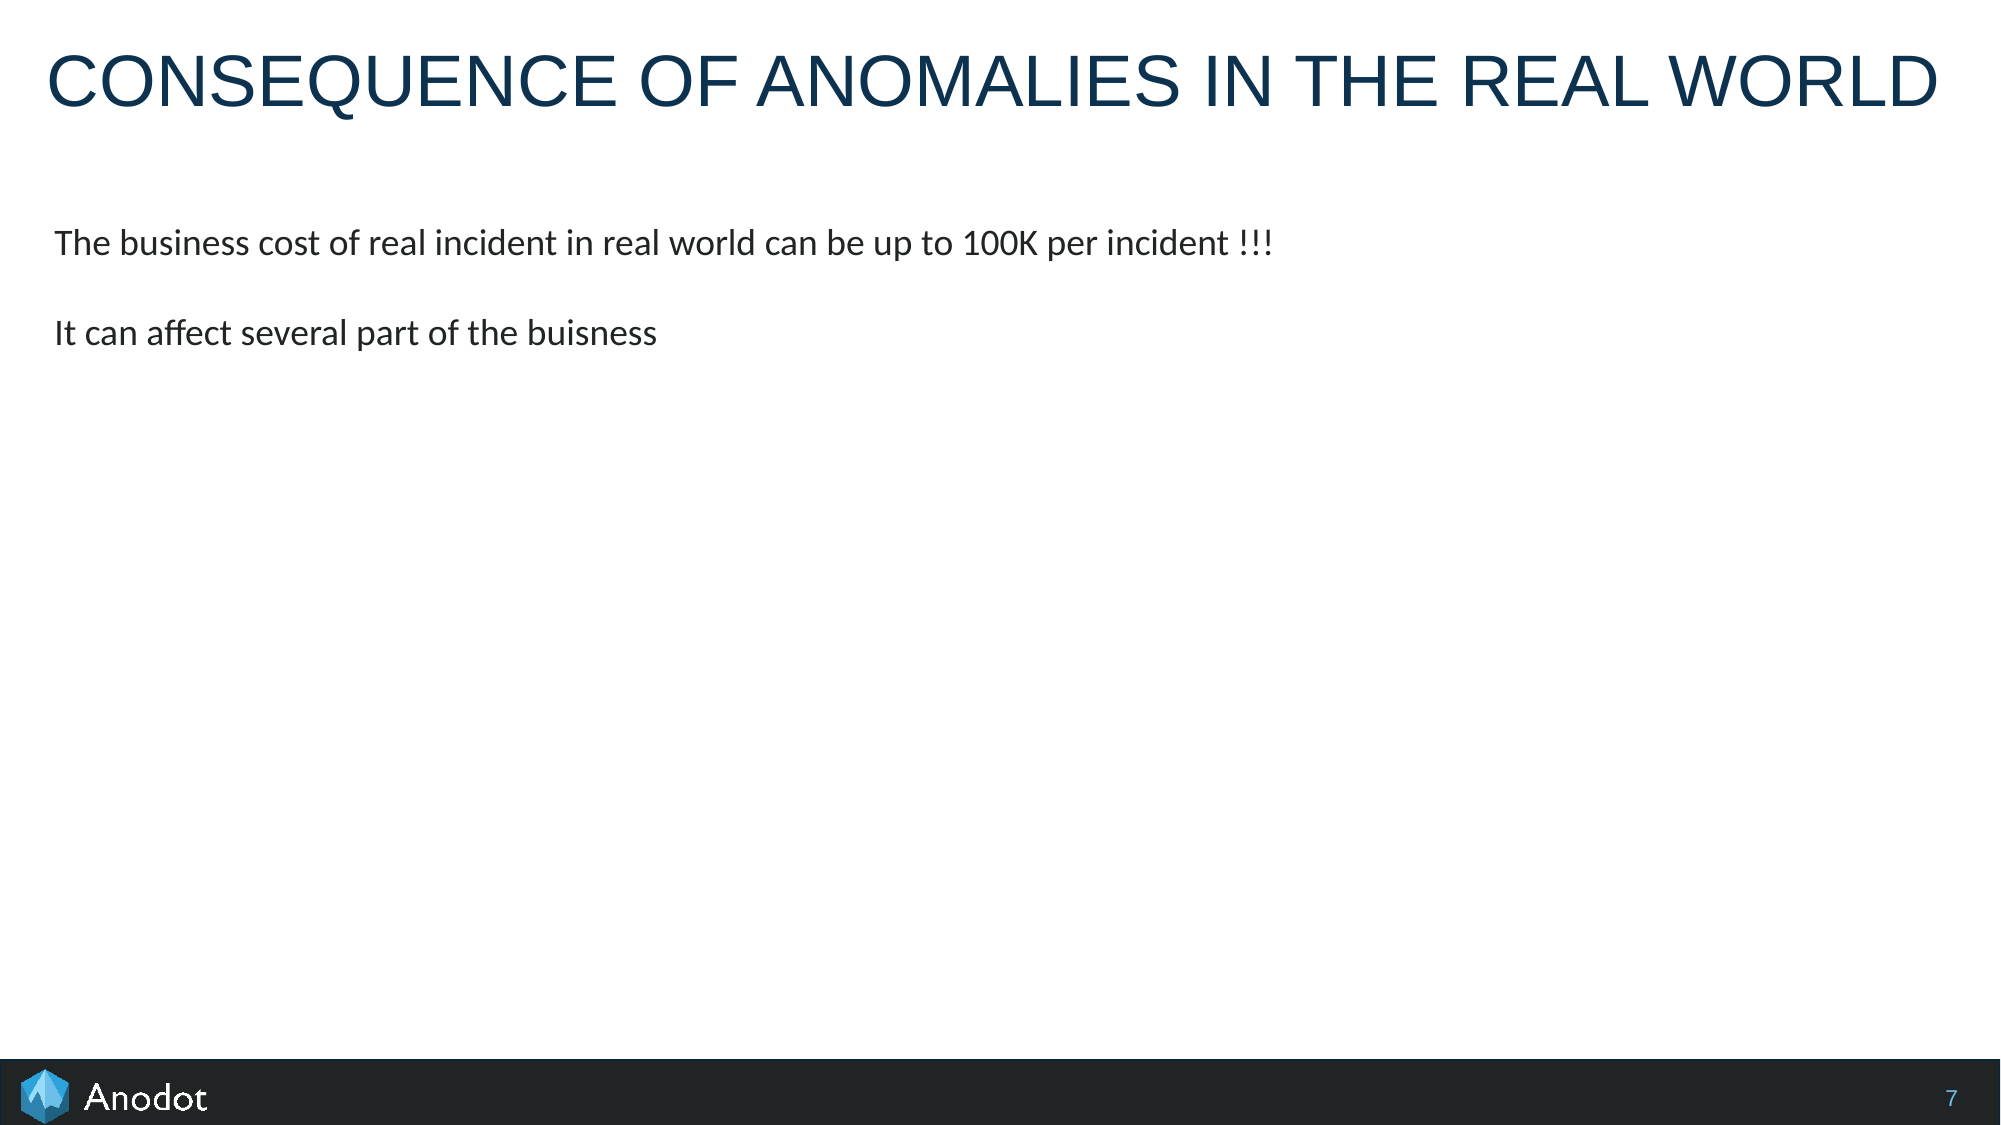

# CONSEQUENCE OF ANOMALIES IN THE REAL WORLD
The business cost of real incident in real world can be up to 100K per incident !!!

It can affect several part of the buisness